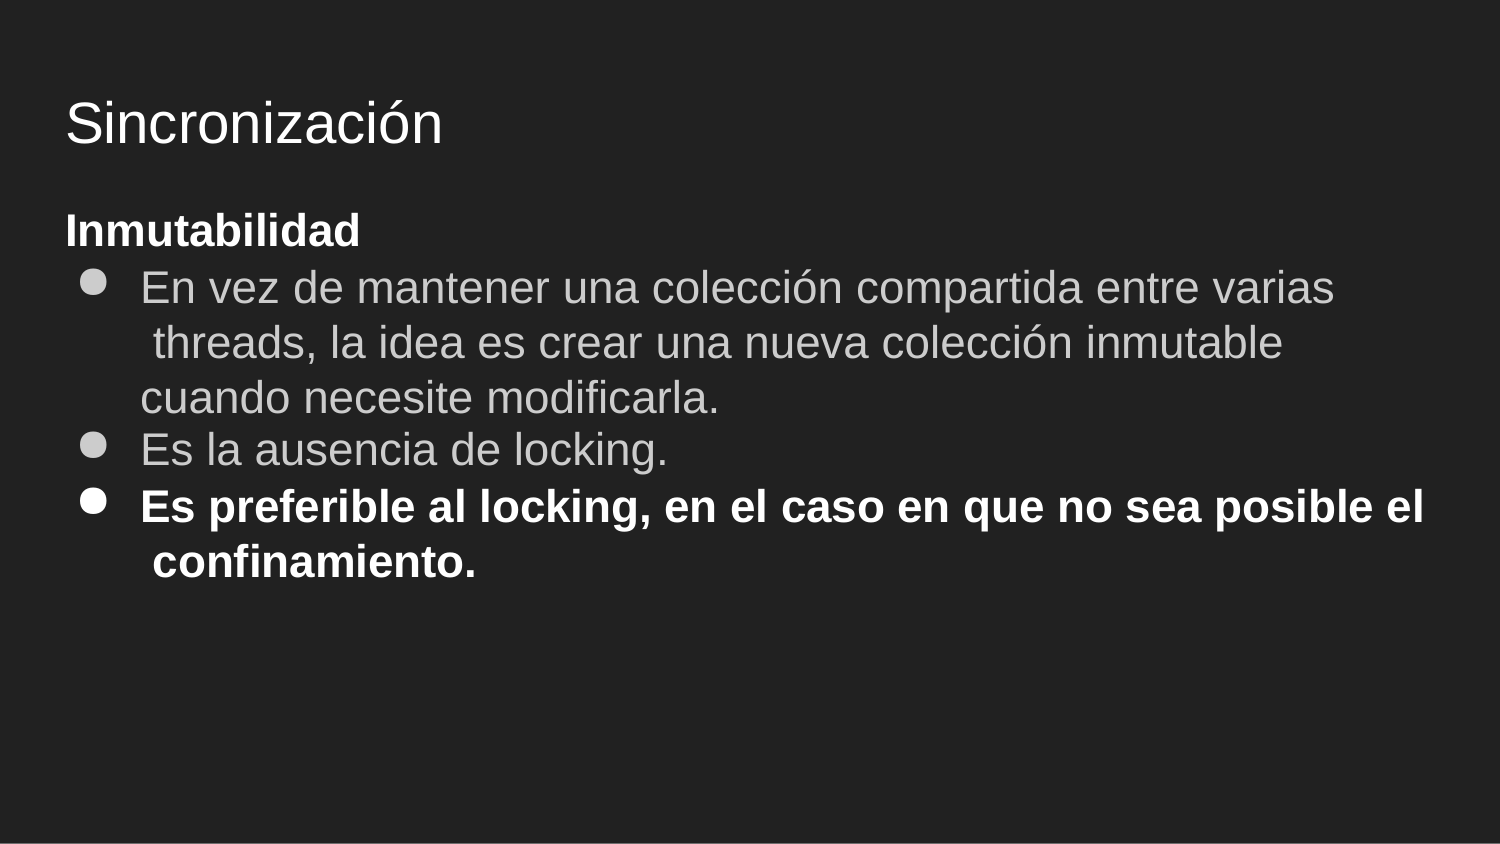

# Sincronización
Inmutabilidad
En vez de mantener una colección compartida entre varias  threads, la idea es crear una nueva colección inmutable  cuando necesite modificarla.
Es la ausencia de locking.
Es preferible al locking, en el caso en que no sea posible el  confinamiento.